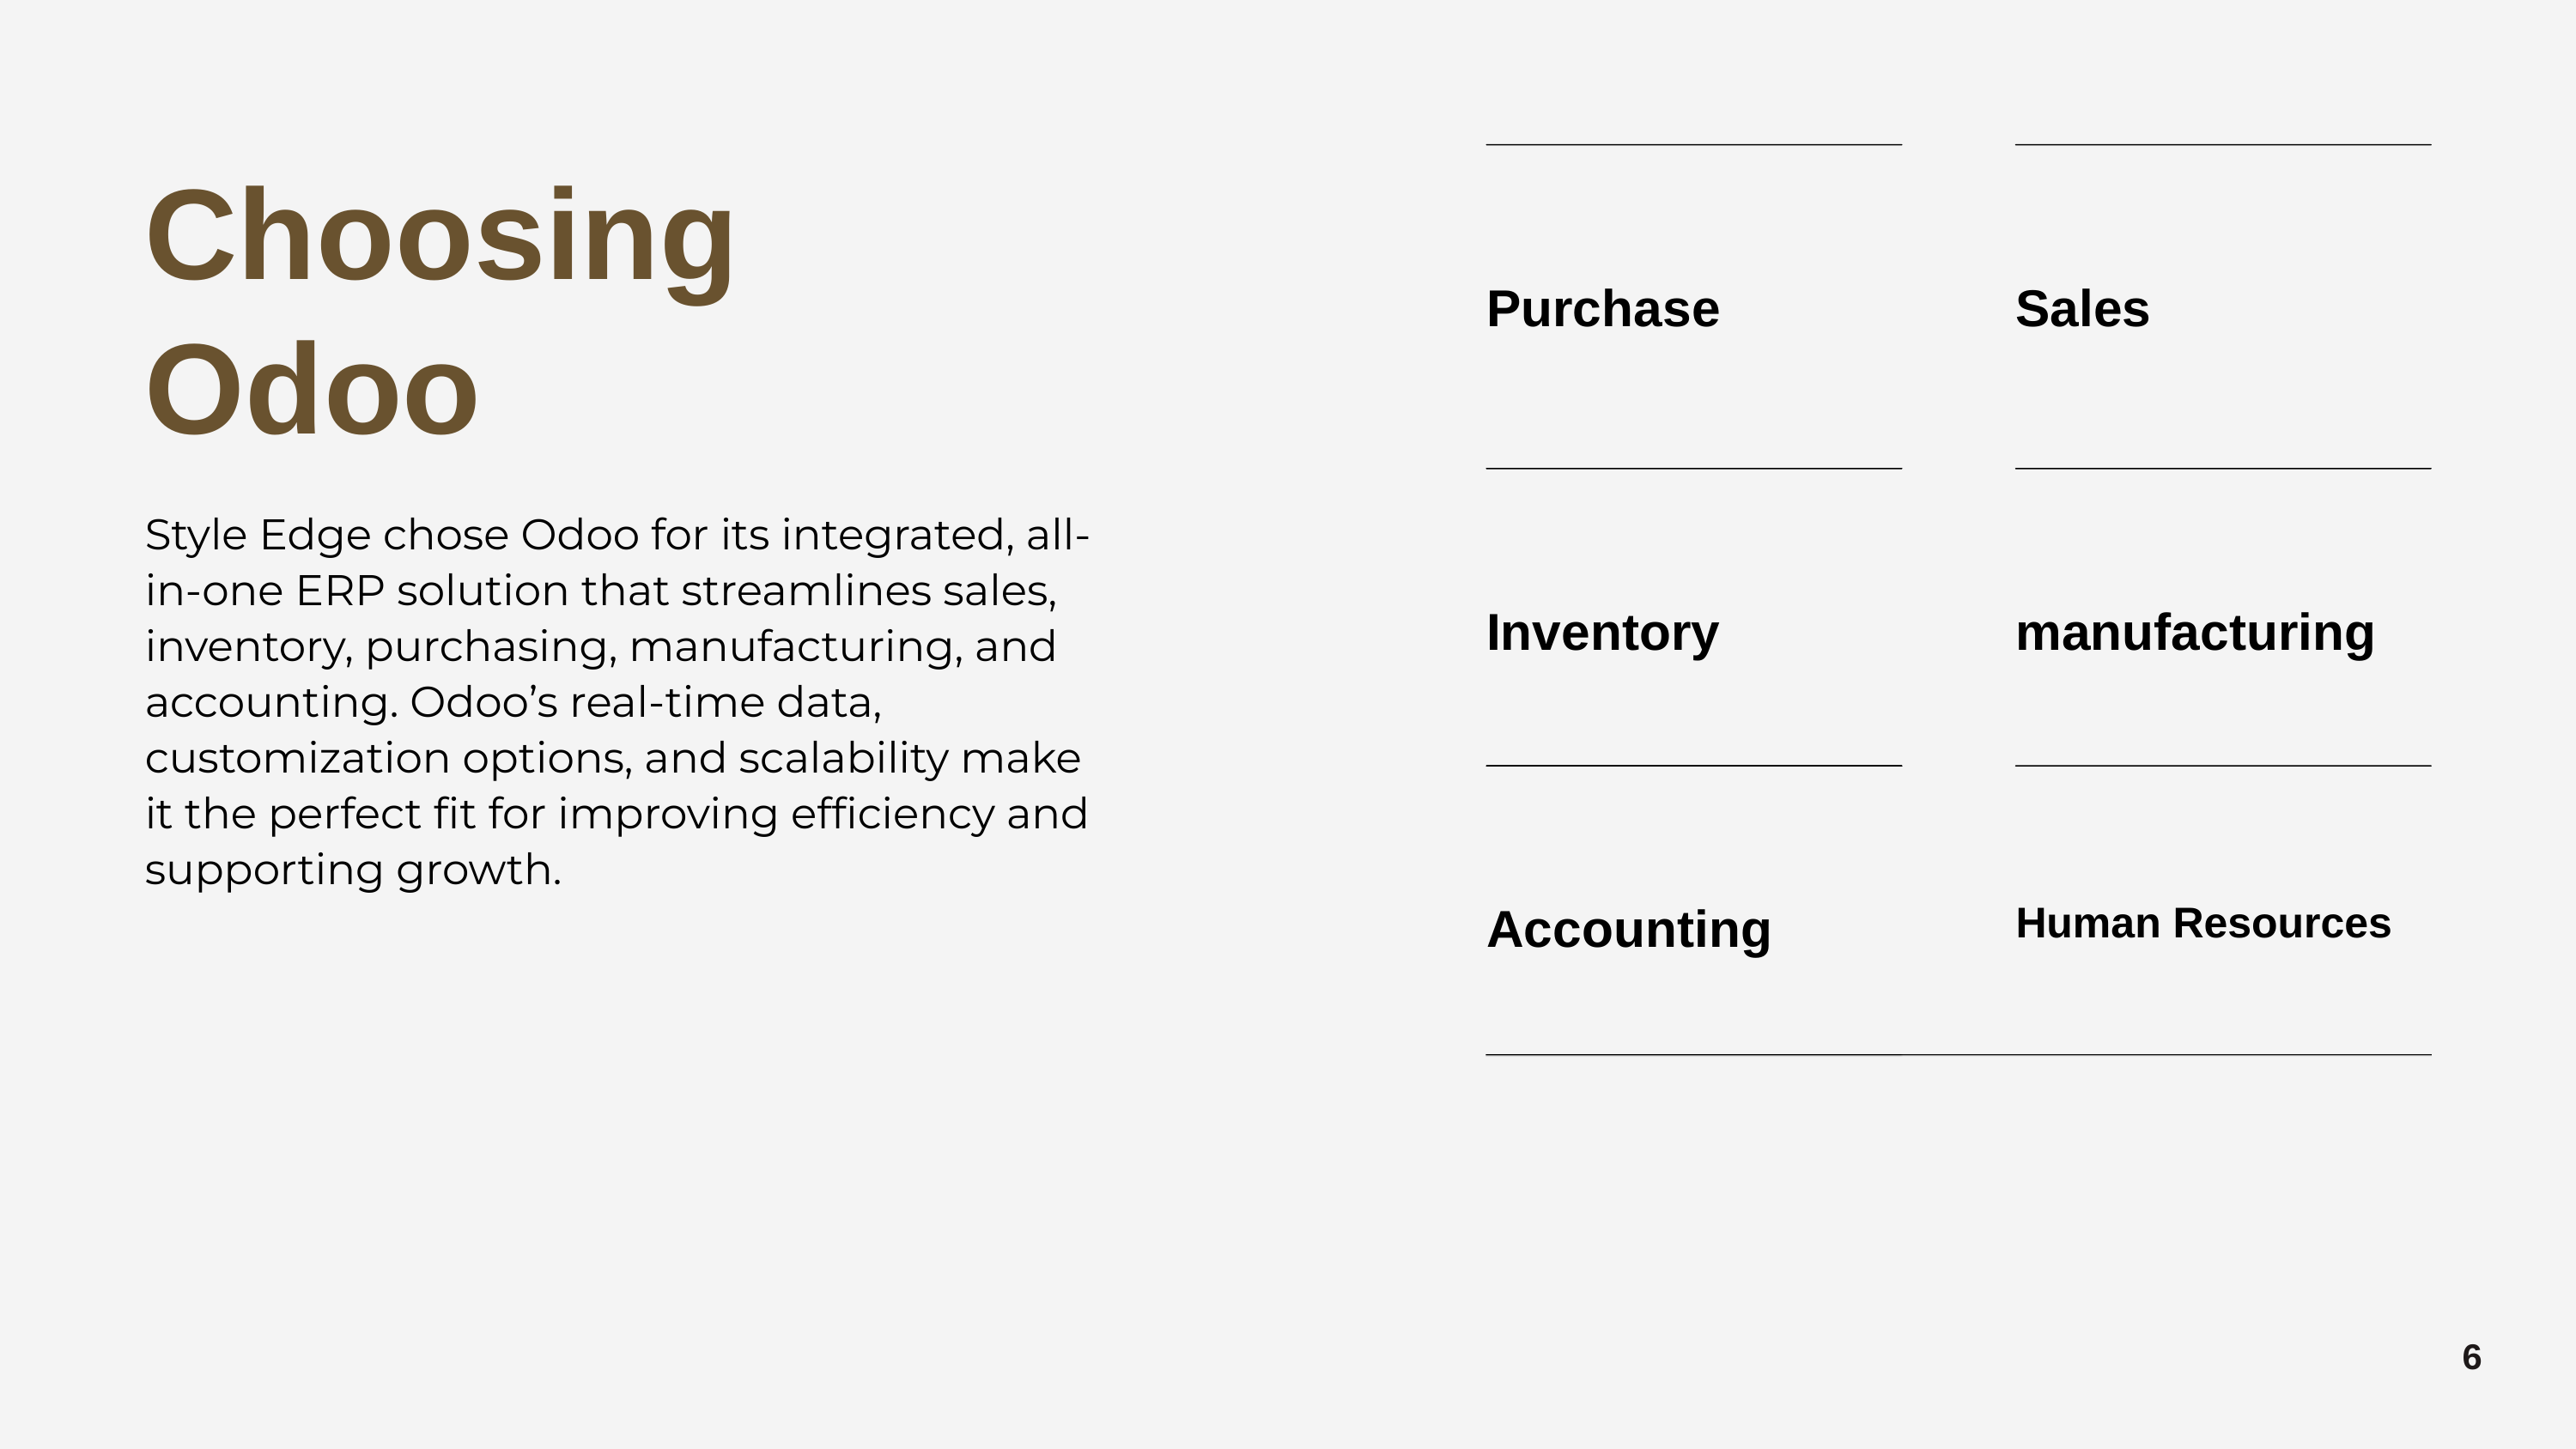

Choosing
Odoo

Purchase

Sales

Style Edge chose Odoo for its integrated, all-in-one ERP solution that streamlines sales, inventory, purchasing, manufacturing, and accounting. Odoo’s real-time data, customization options, and scalability make it the perfect fit for improving efficiency and supporting growth.

Inventory

manufacturing

Accounting

Human Resources

6